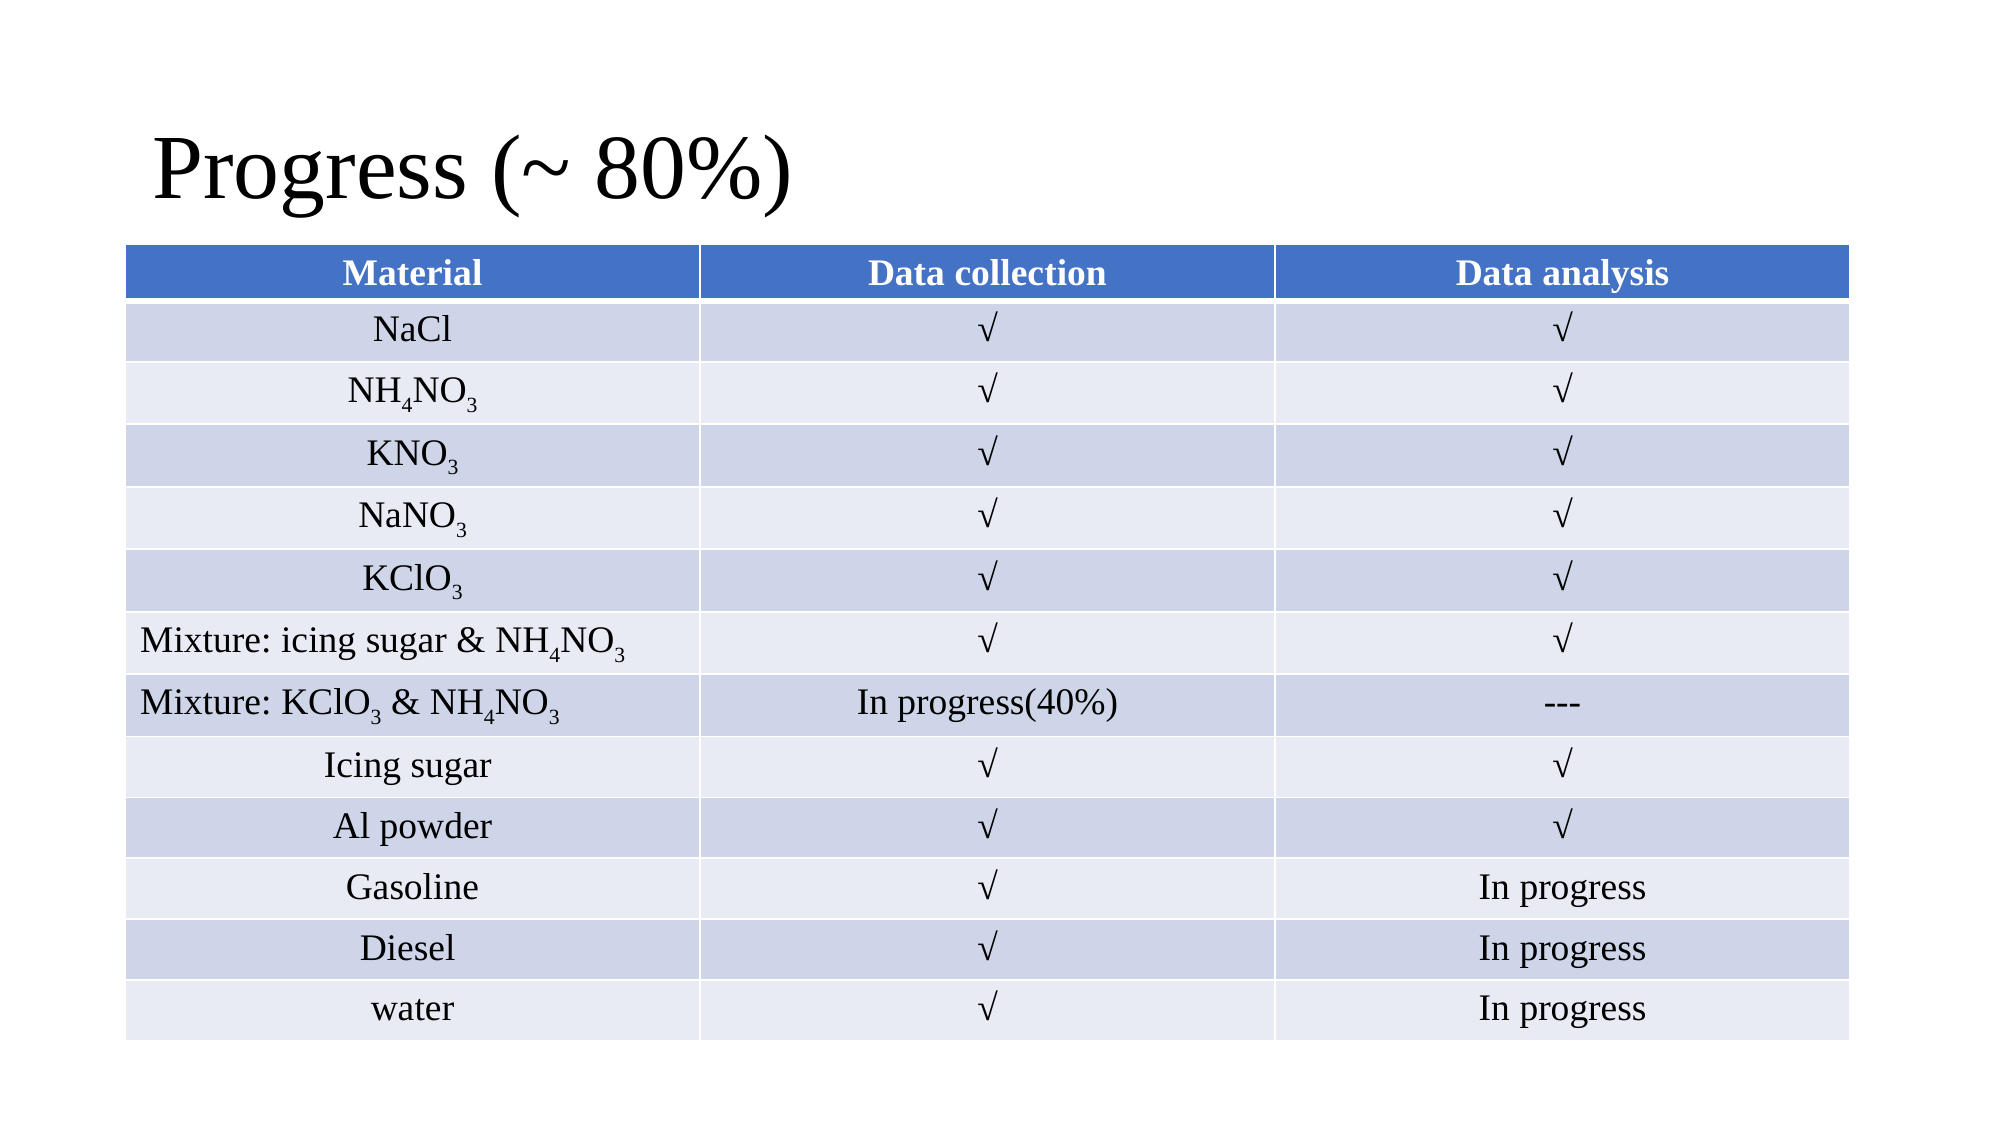

# Progress (~ 80%)
| Material | Data collection | Data analysis |
| --- | --- | --- |
| NaCl | √ | √ |
| NH4NO3 | √ | √ |
| KNO3 | √ | √ |
| NaNO3 | √ | √ |
| KClO3 | √ | √ |
| Mixture: icing sugar & NH4NO3 | √ | √ |
| Mixture: KClO3 & NH4NO3 | In progress(40%) | --- |
| Icing sugar | √ | √ |
| Al powder | √ | √ |
| Gasoline | √ | In progress |
| Diesel | √ | In progress |
| water | √ | In progress |